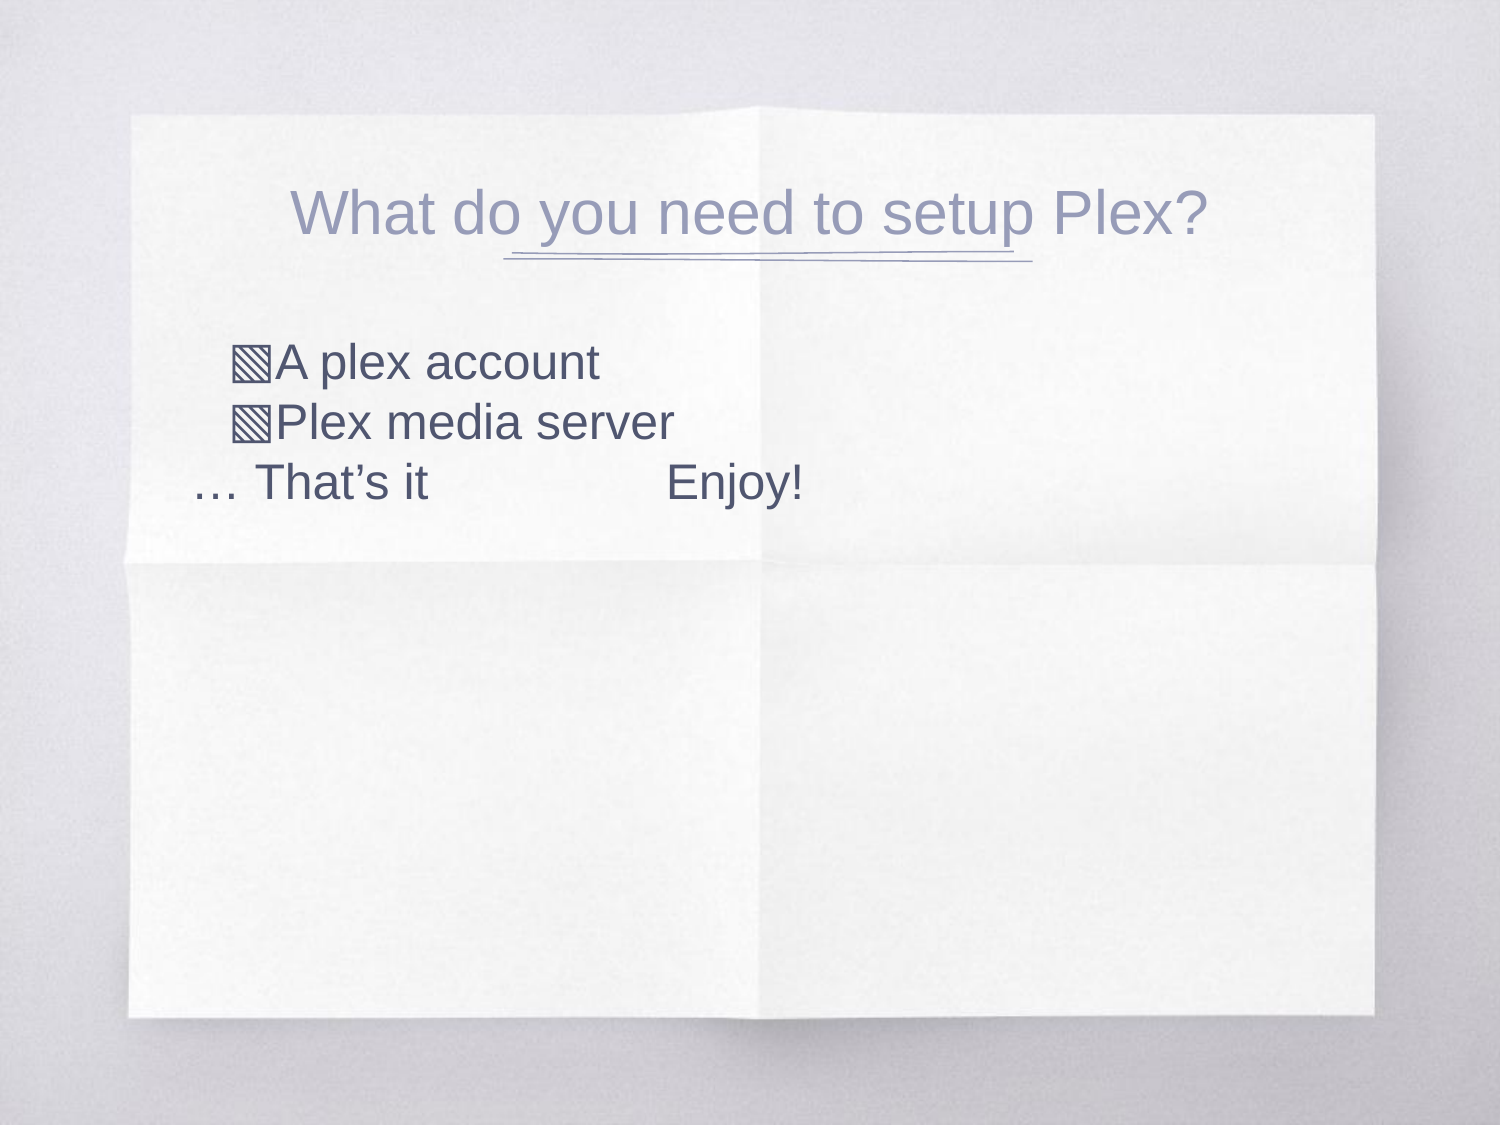

# What do you need to setup Plex?
A plex account
Plex media server
… That’s it                 Enjoy!